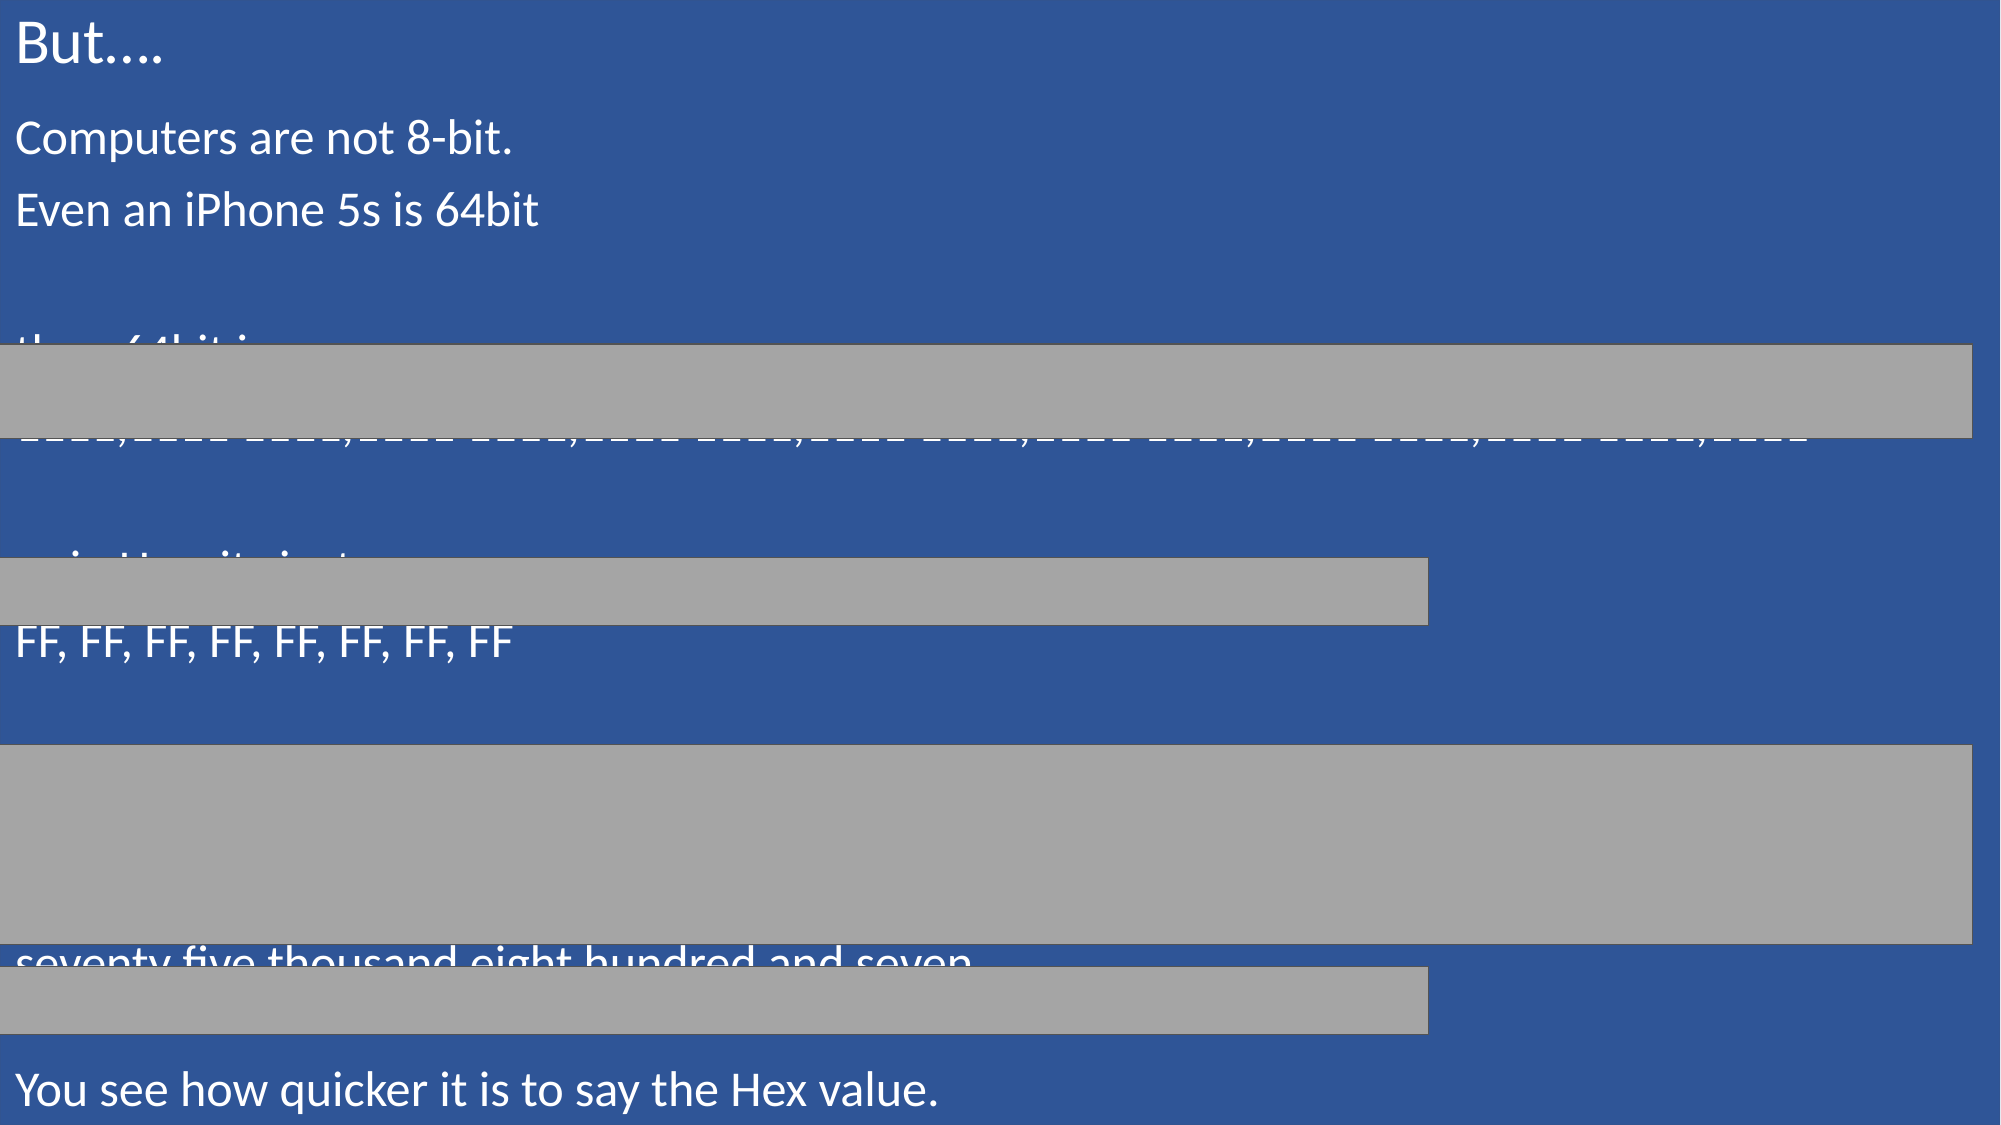

# But….
Computers are not 8-bit.
Even an iPhone 5s is 64bit

then 64bit is:
1111,1111 1111,1111 1111,1111 1111,1111 1111,1111 1111,1111 1111,1111 1111,1111

or in Hex, its just:
FF, FF, FF, FF, FF, FF, FF, FF

In Decimal its equals:
9,223,372,036,854,775,807 or nine quintillion two hundred twenty three quadrillion three hundred seventy two trillion thirty six billion eight hundred fifty four million seven hundred seventy five thousand eight hundred and seven
You see how quicker it is to say the Hex value.